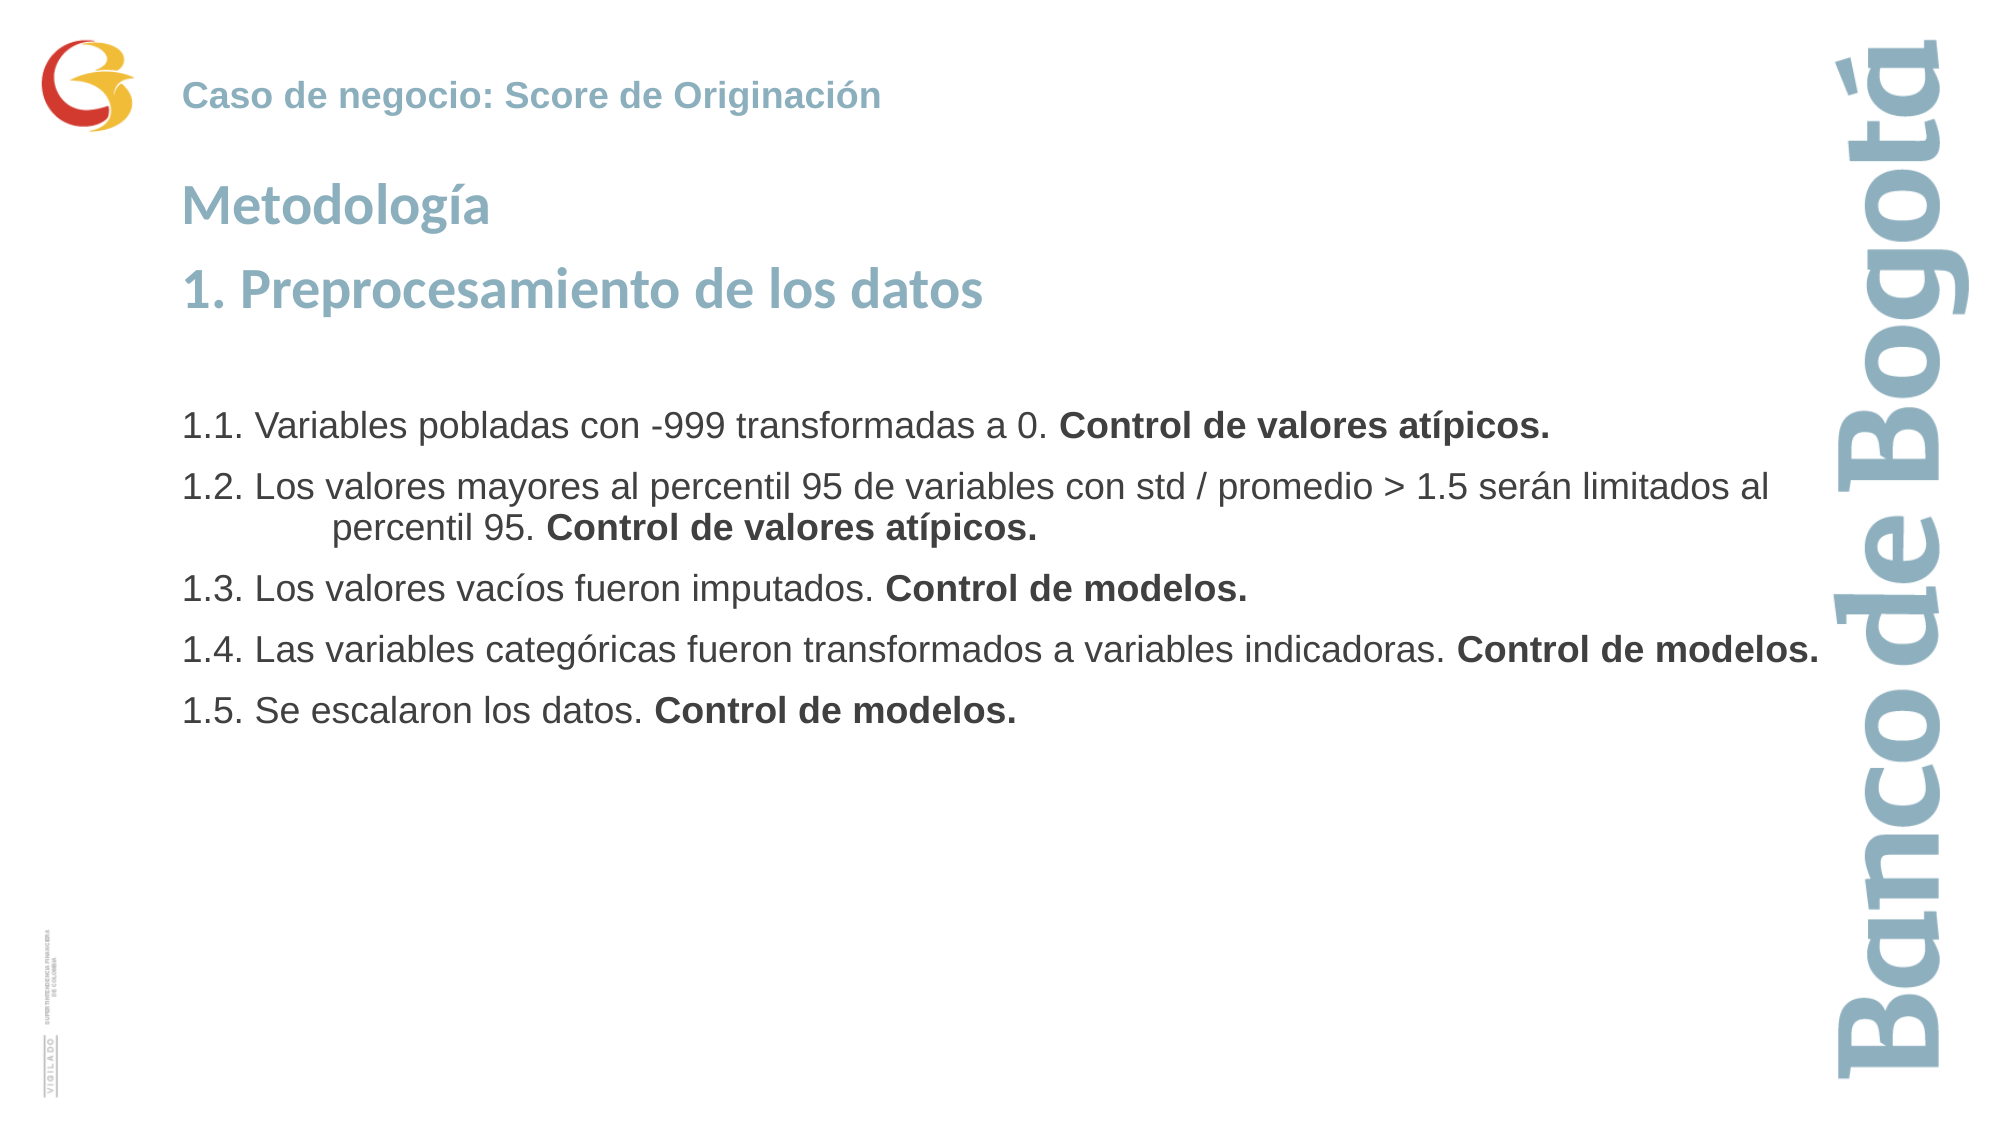

Caso de negocio: Score de Originación

Metodología
1. Preprocesamiento de los datos

1.1. Variables pobladas con -999 transformadas a 0. Control de valores atípicos.
1.2. Los valores mayores al percentil 95 de variables con std / promedio > 1.5 serán limitados al 		percentil 95. Control de valores atípicos.
1.3. Los valores vacíos fueron imputados. Control de modelos.
1.4. Las variables categóricas fueron transformados a variables indicadoras. Control de modelos.
1.5. Se escalaron los datos. Control de modelos.